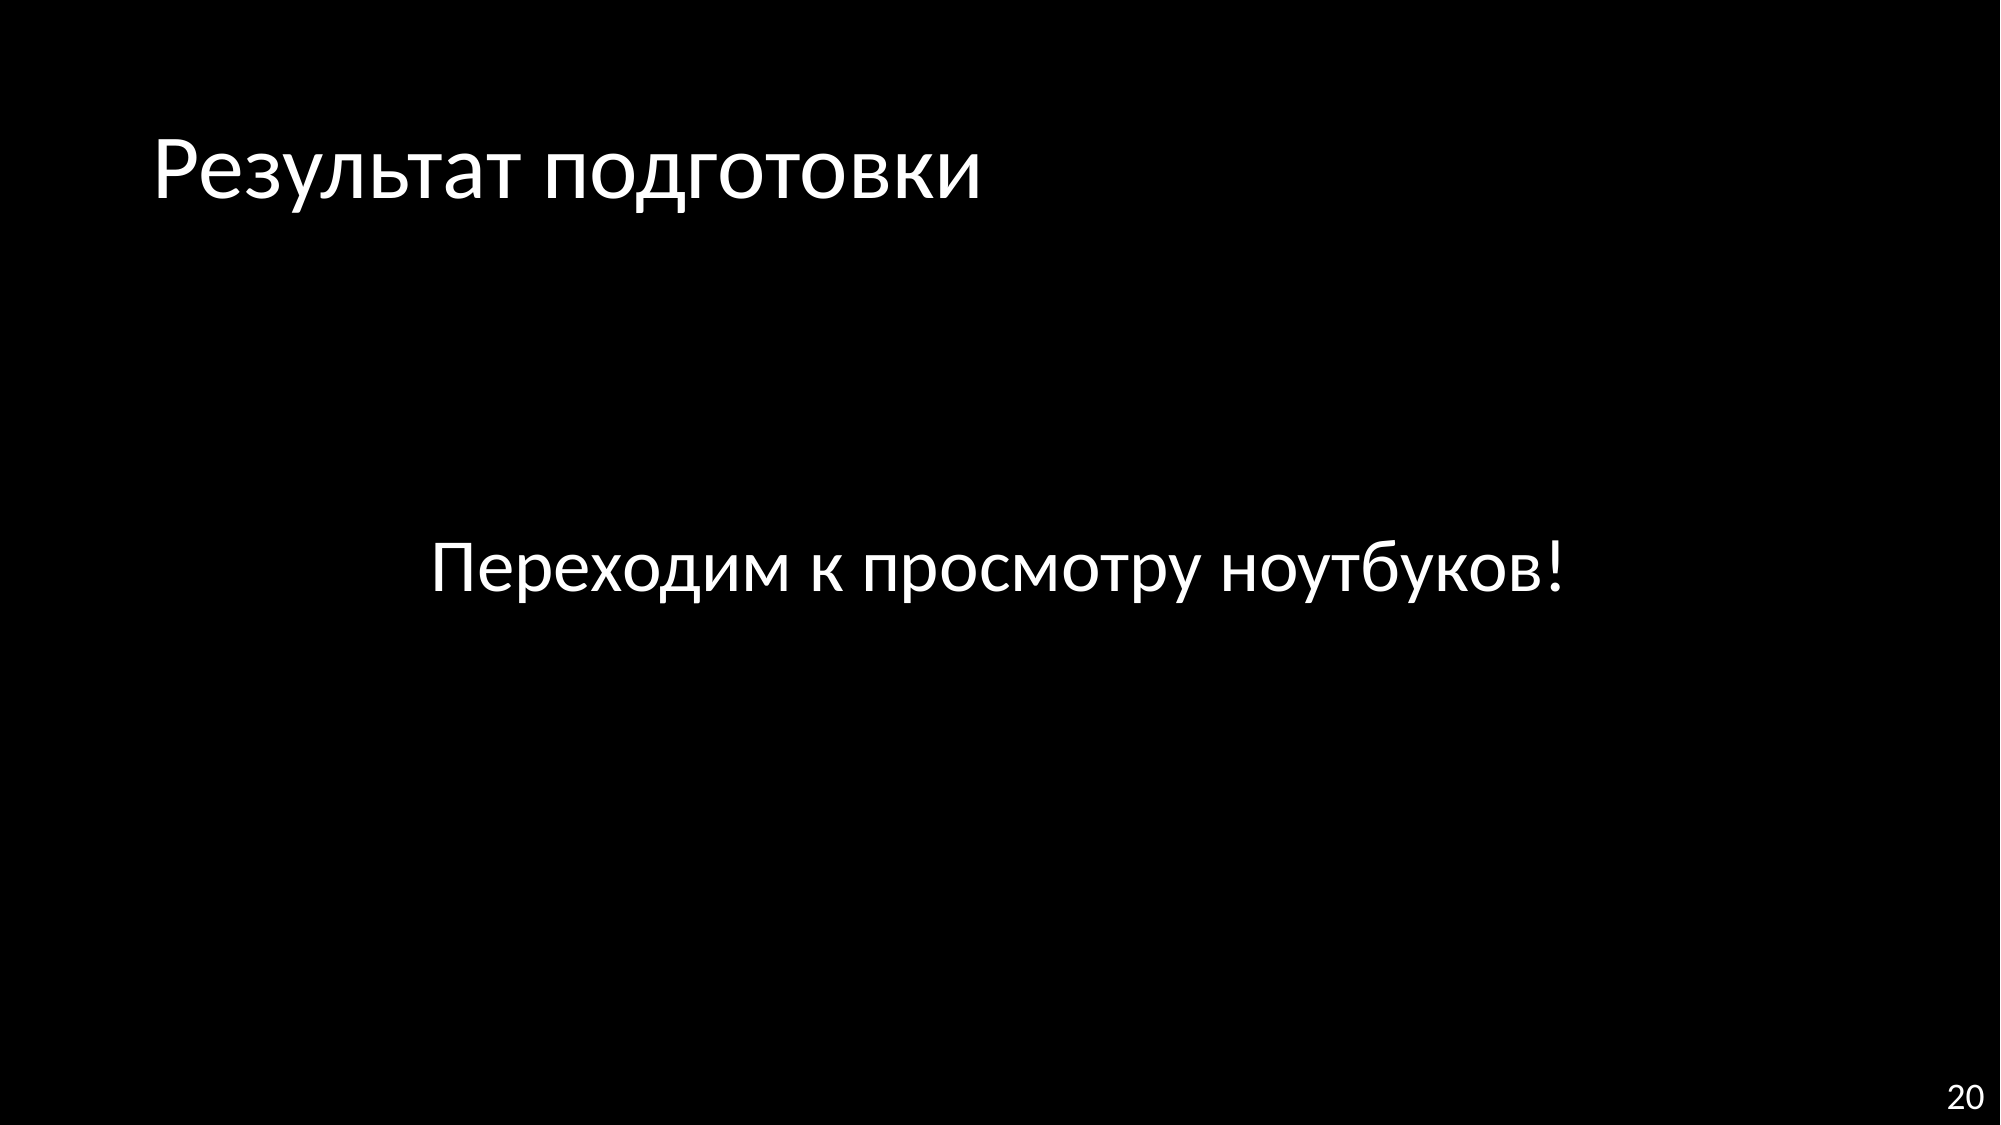

# Результат подготовки
Переходим к просмотру ноутбуков!
20